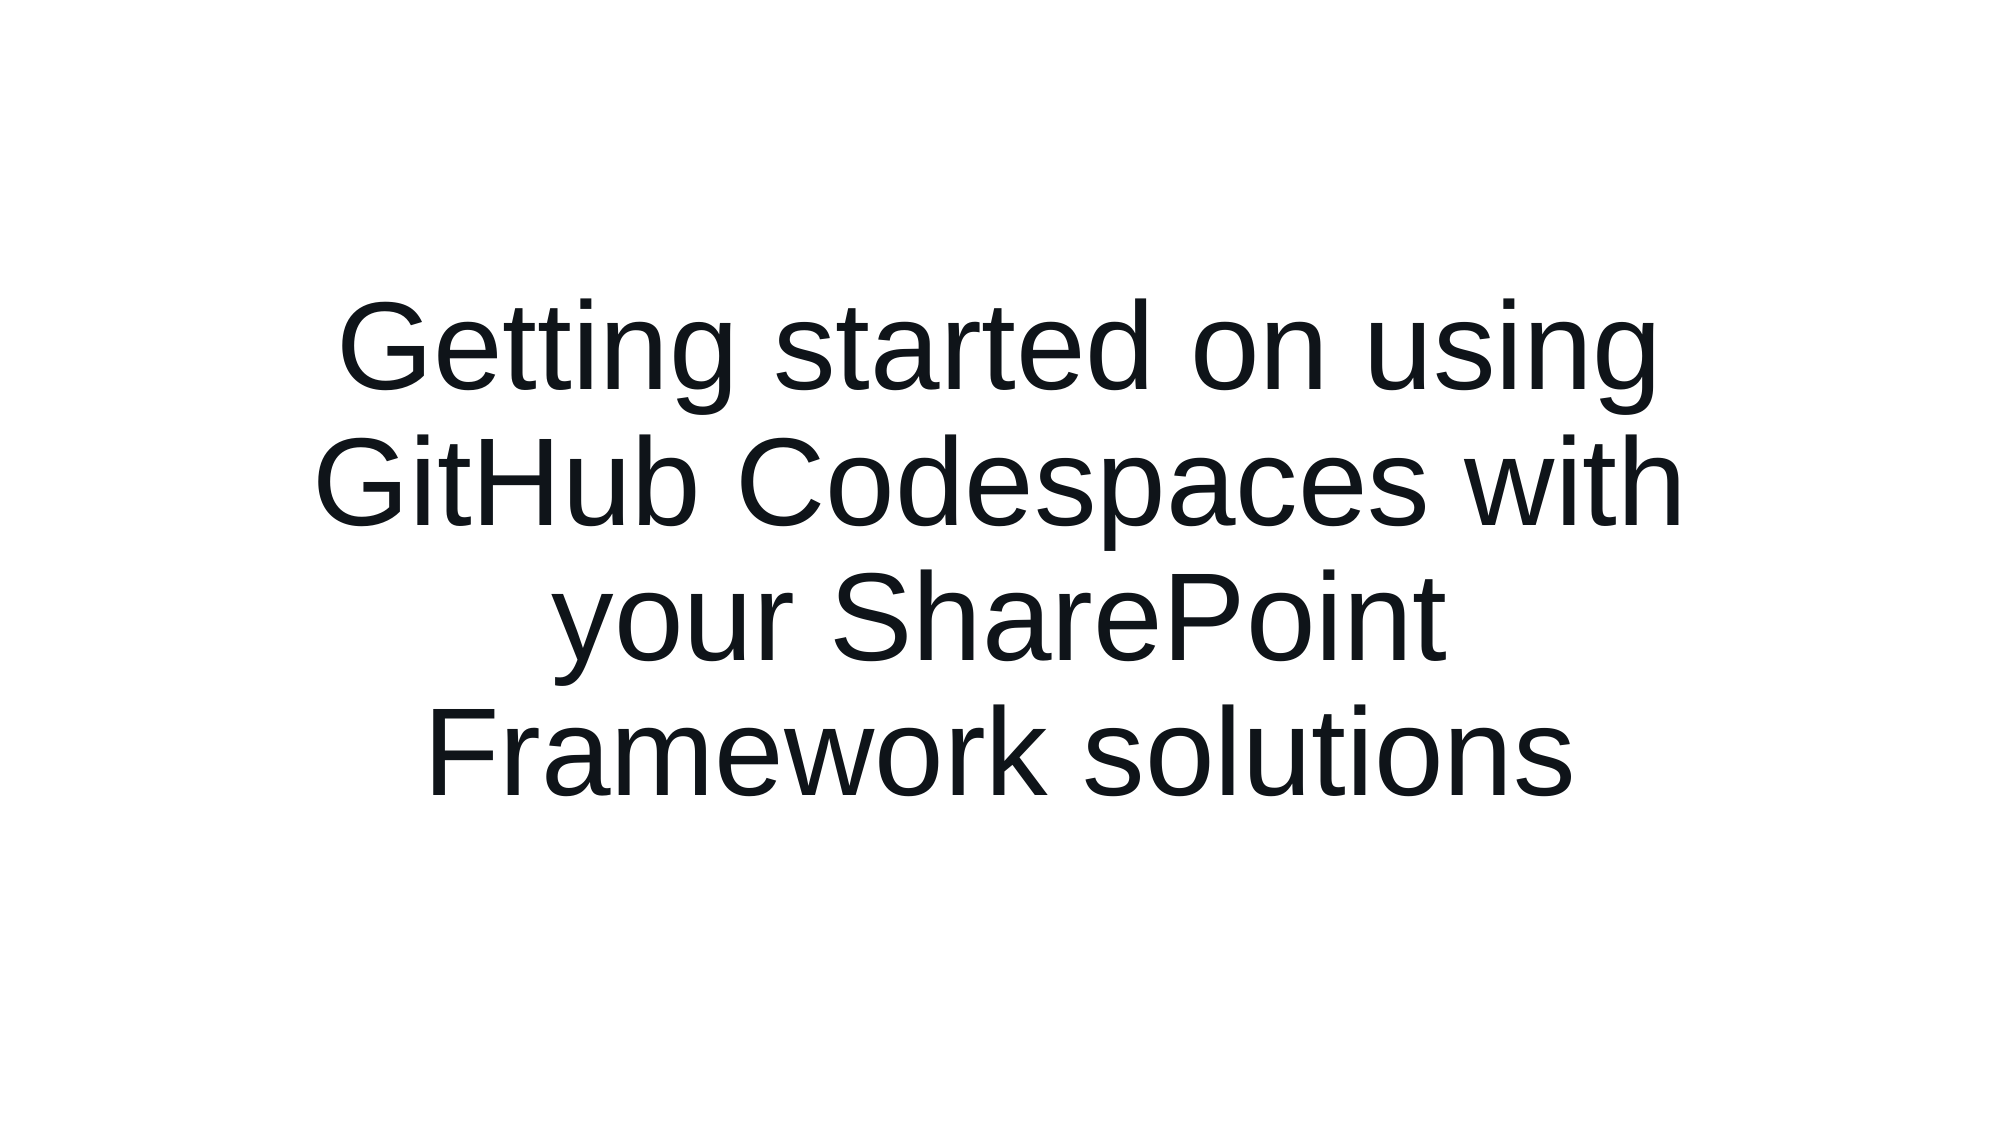

# Getting started on using GitHub Codespaces with your SharePoint Framework solutions